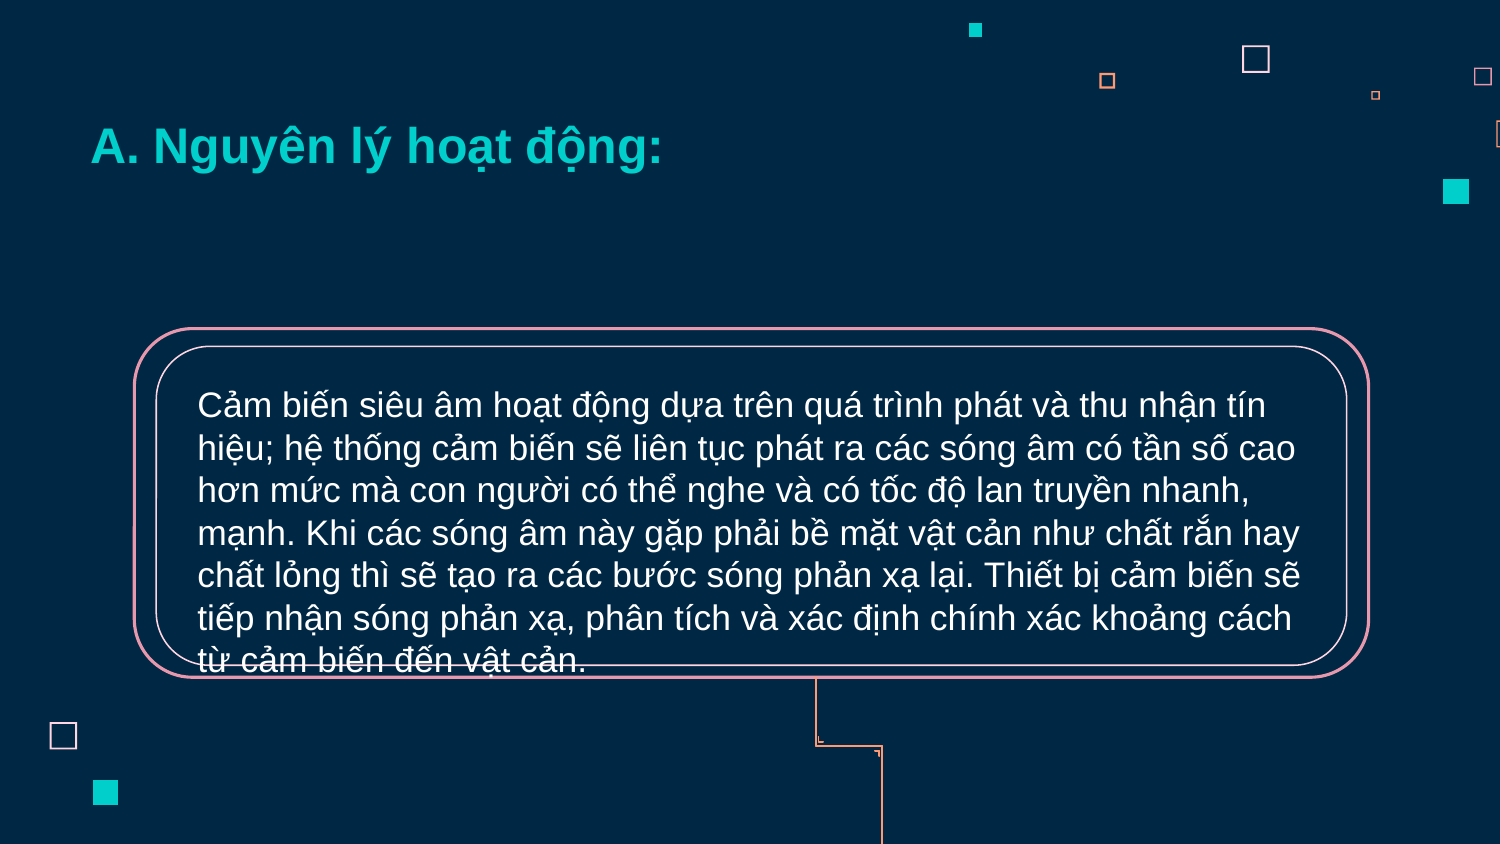

A. Nguyên lý hoạt động:

Cảm biến siêu âm hoạt động dựa trên quá trình phát và thu nhận tín hiệu; hệ thống cảm biến sẽ liên tục phát ra các sóng âm có tần số cao hơn mức mà con người có thể nghe và có tốc độ lan truyền nhanh, mạnh. Khi các sóng âm này gặp phải bề mặt vật cản như chất rắn hay chất lỏng thì sẽ tạo ra các bước sóng phản xạ lại. Thiết bị cảm biến sẽ tiếp nhận sóng phản xạ, phân tích và xác định chính xác khoảng cách từ cảm biến đến vật cản.